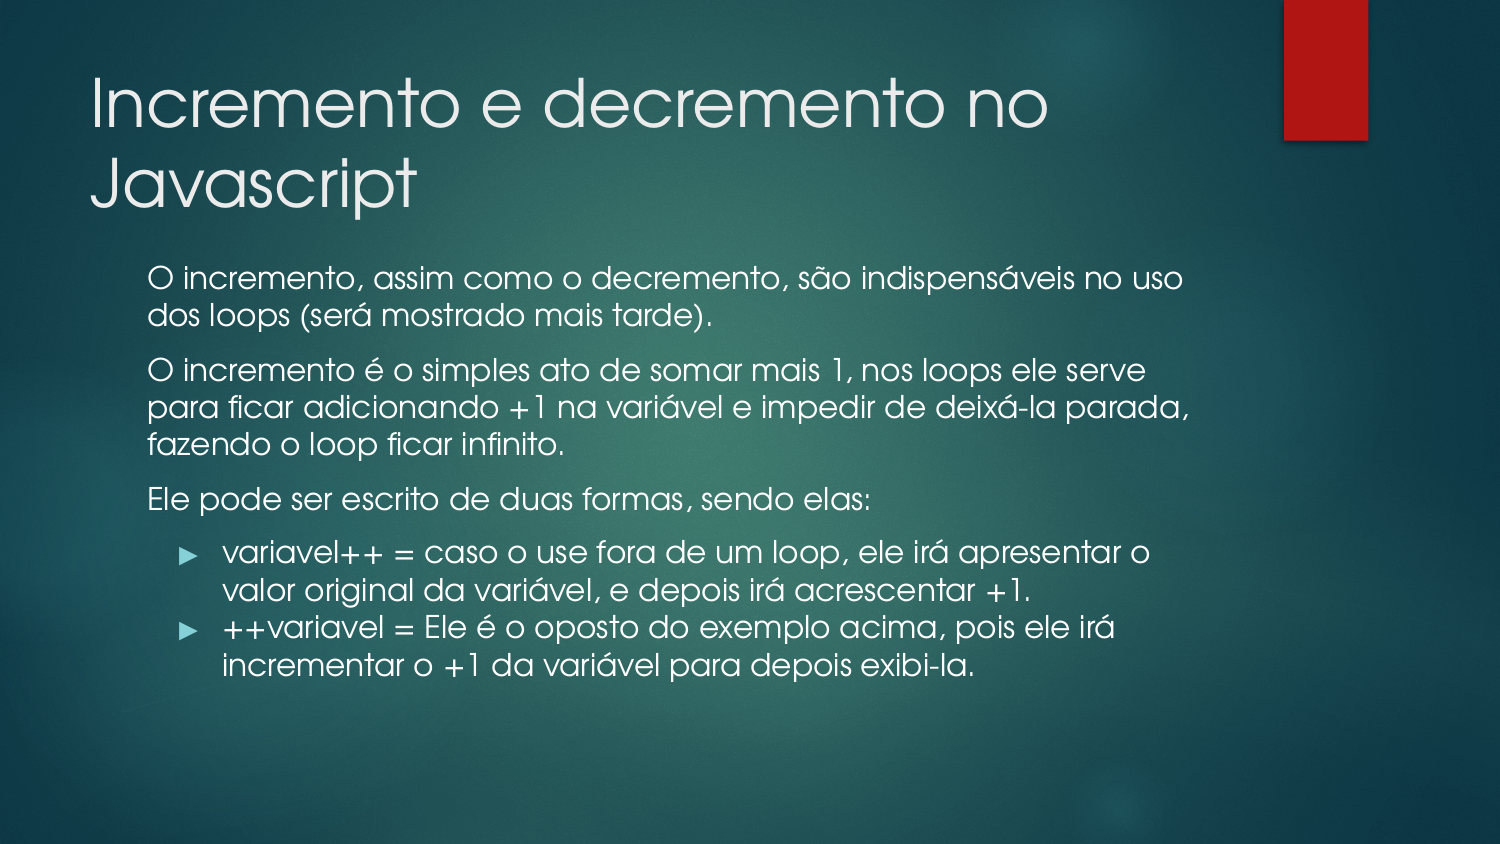

# Incremento e decremento no Javascript
O incremento, assim como o decremento, são indispensáveis no uso dos loops (será mostrado mais tarde).
O incremento é o simples ato de somar mais 1, nos loops ele serve para ficar adicionando +1 na variável e impedir de deixá-la parada, fazendo o loop ficar infinito.
Ele pode ser escrito de duas formas, sendo elas:
variavel++ = caso o use fora de um loop, ele irá apresentar o valor original da variável, e depois irá acrescentar +1.
++variavel = Ele é o oposto do exemplo acima, pois ele irá incrementar o +1 da variável para depois exibi-la.